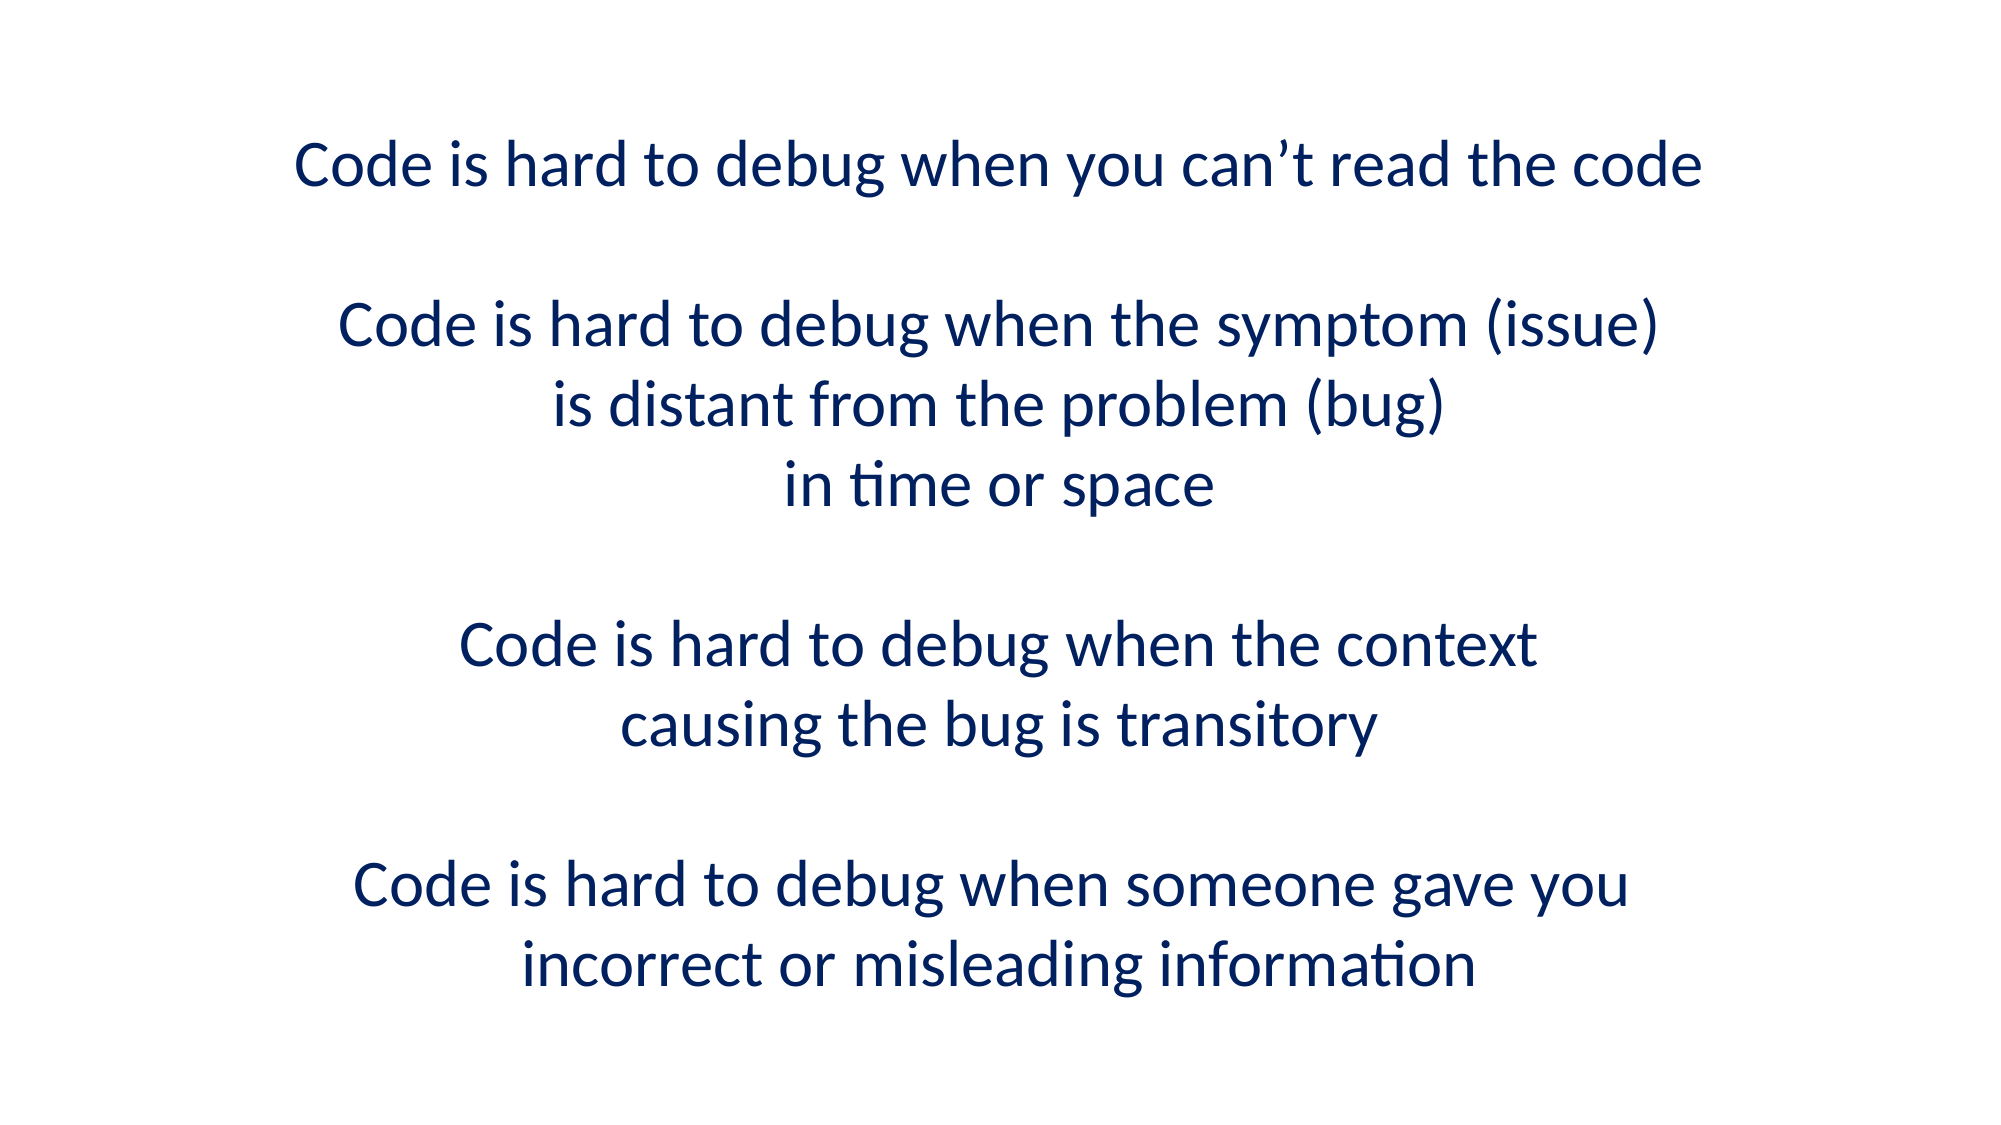

Code is hard to debug when you can’t read the code

Code is hard to debug when the symptom (issue)
is distant from the problem (bug)
in time or space

Code is hard to debug when the context
causing the bug is transitory

Code is hard to debug when someone gave you
incorrect or misleading information